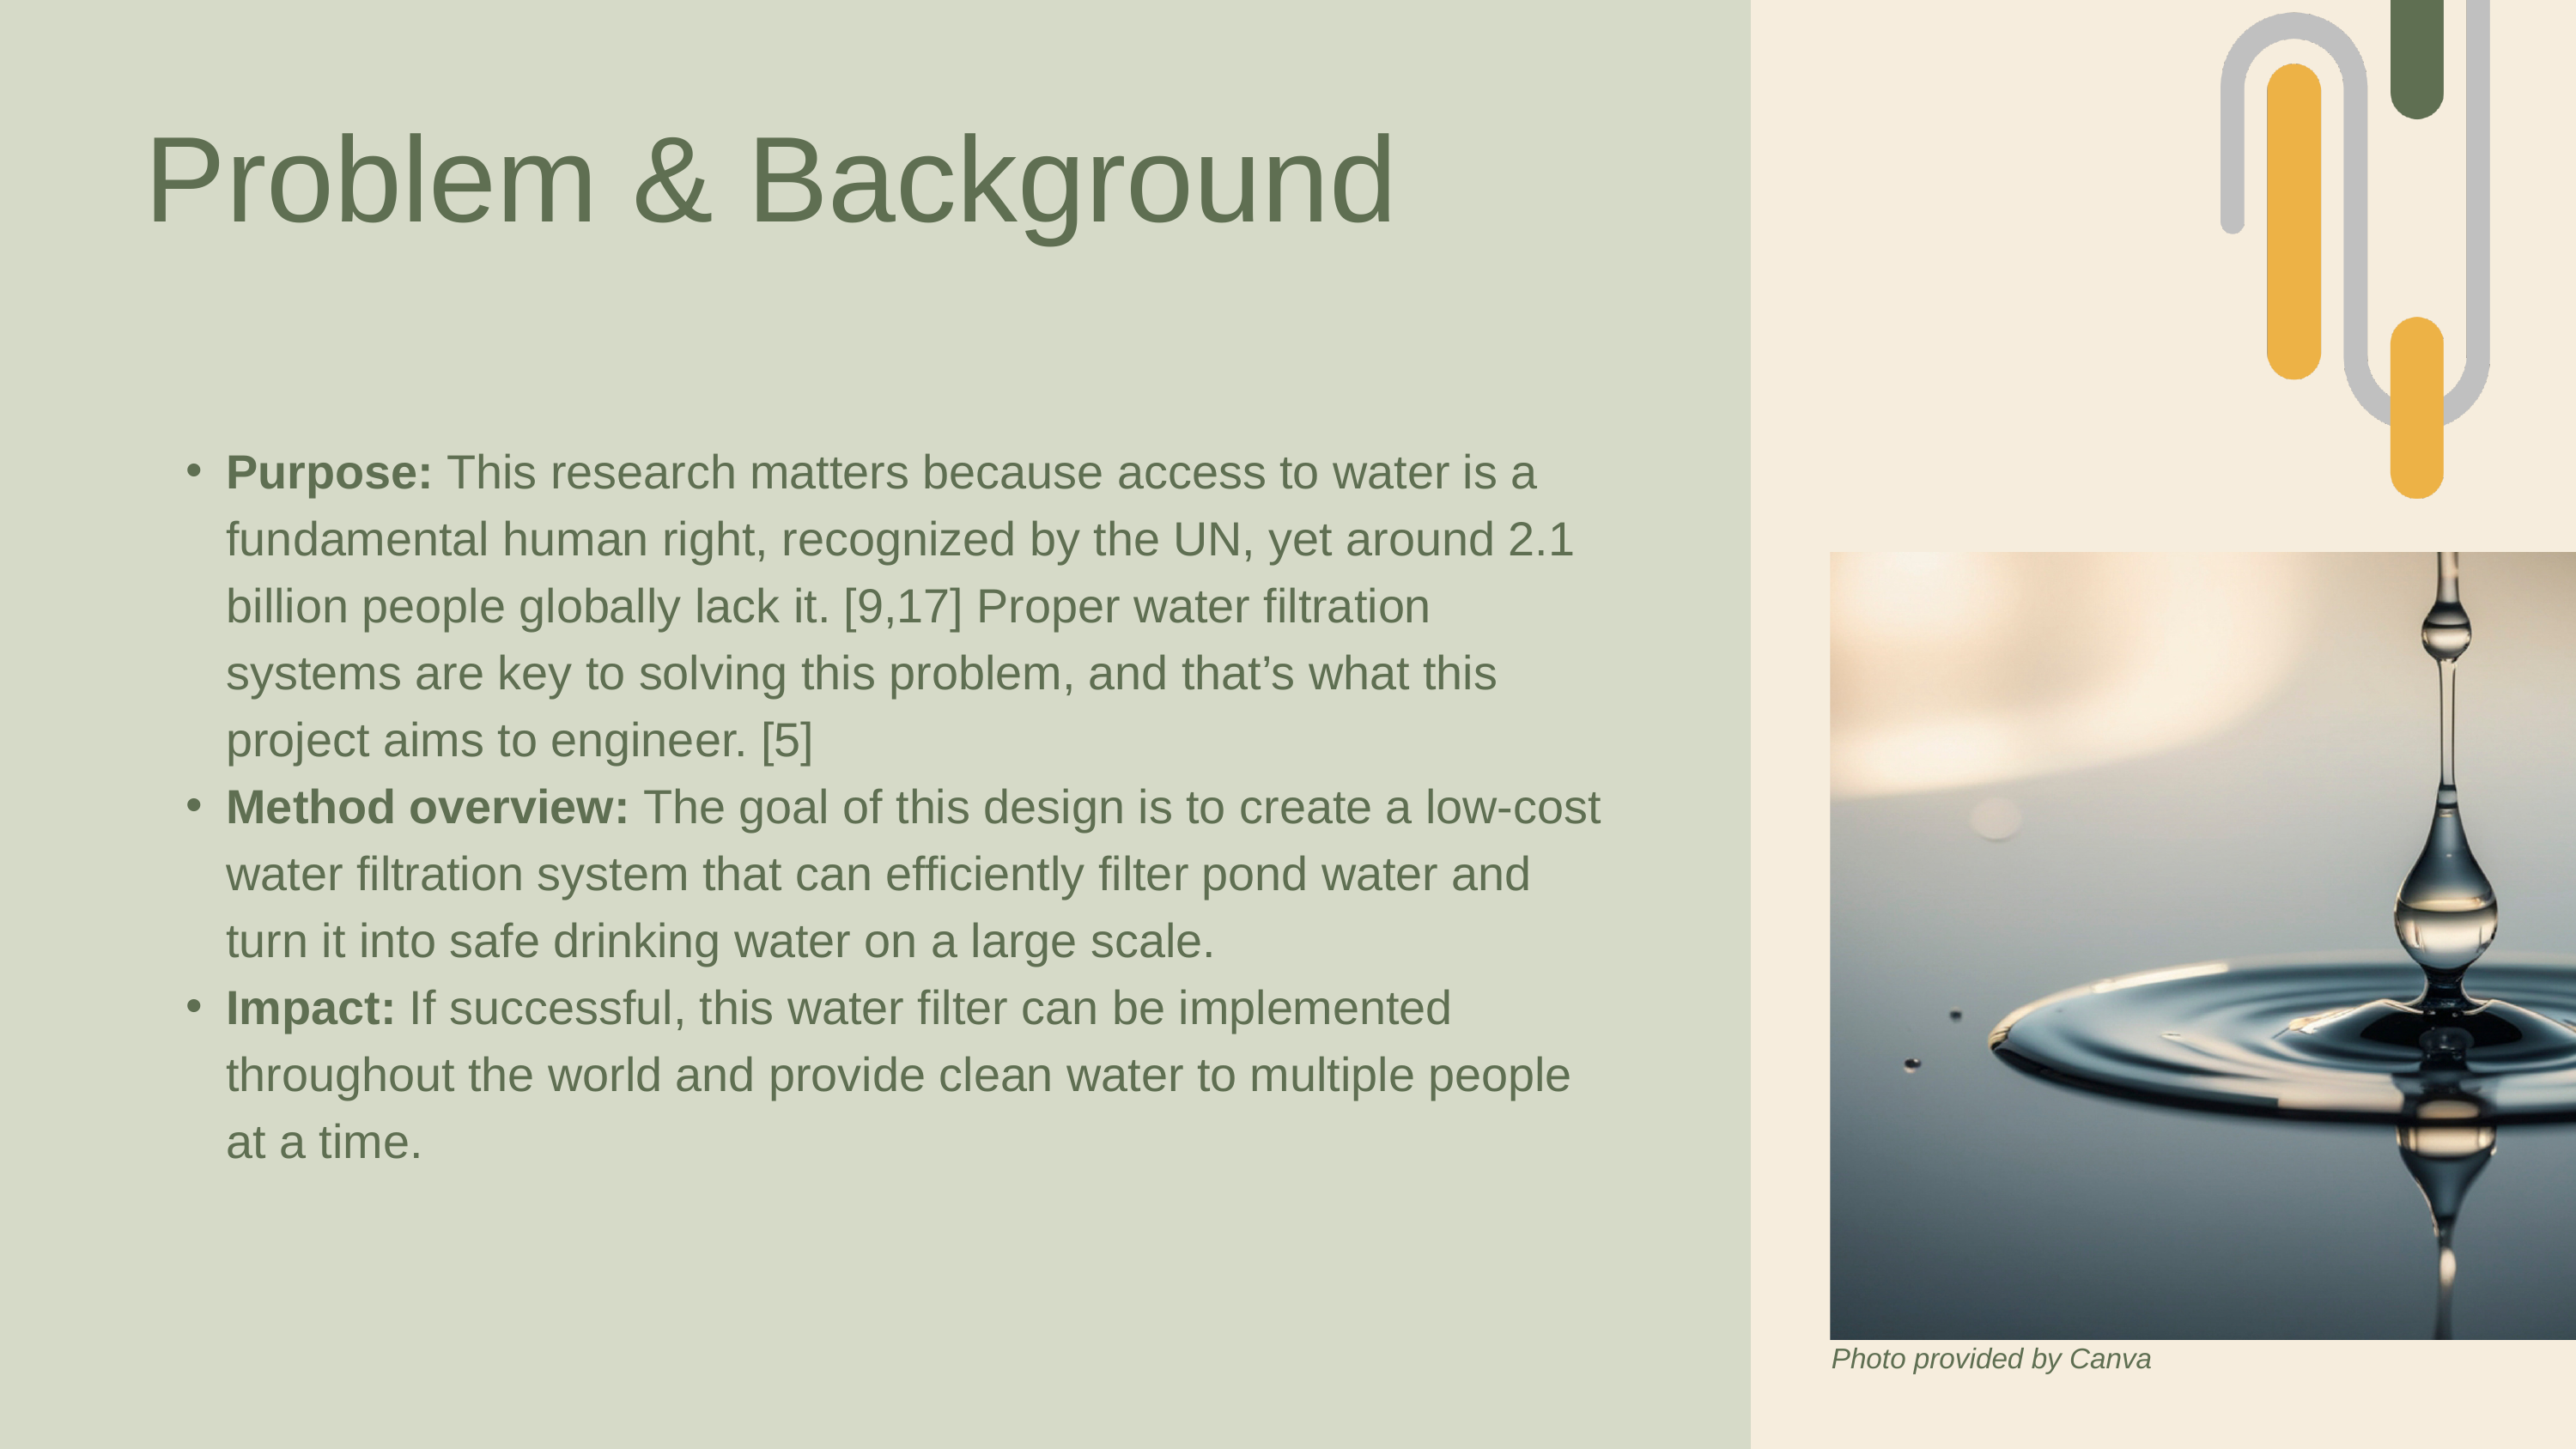

Problem & Background
Purpose: This research matters because access to water is a fundamental human right, recognized by the UN, yet around 2.1 billion people globally lack it. [9,17] Proper water filtration systems are key to solving this problem, and that’s what this project aims to engineer. [5]
Method overview: The goal of this design is to create a low-cost water filtration system that can efficiently filter pond water and turn it into safe drinking water on a large scale.
Impact: If successful, this water filter can be implemented throughout the world and provide clean water to multiple people at a time.

Photo provided by Canva